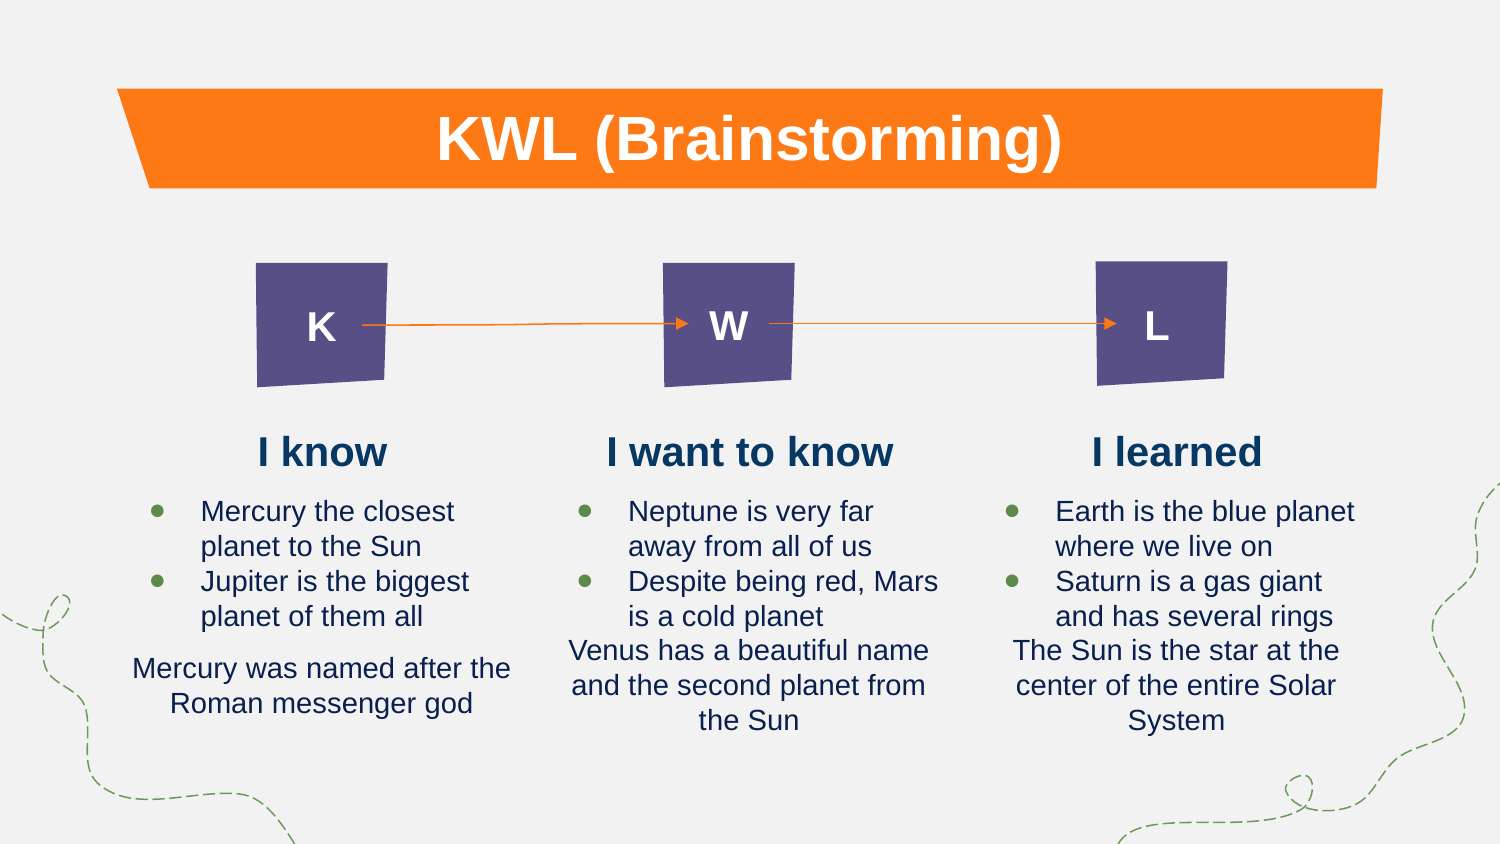

# KWL (Brainstorming)

W
L
K
I know
I want to know
I learned
Mercury the closest planet to the Sun
Jupiter is the biggest planet of them all
Neptune is very far away from all of us
Despite being red, Mars is a cold planet
Earth is the blue planet where we live on
Saturn is a gas giant and has several rings
Mercury was named after the Roman messenger god
Venus has a beautiful name and the second planet from the Sun

The Sun is the star at the center of the entire Solar System